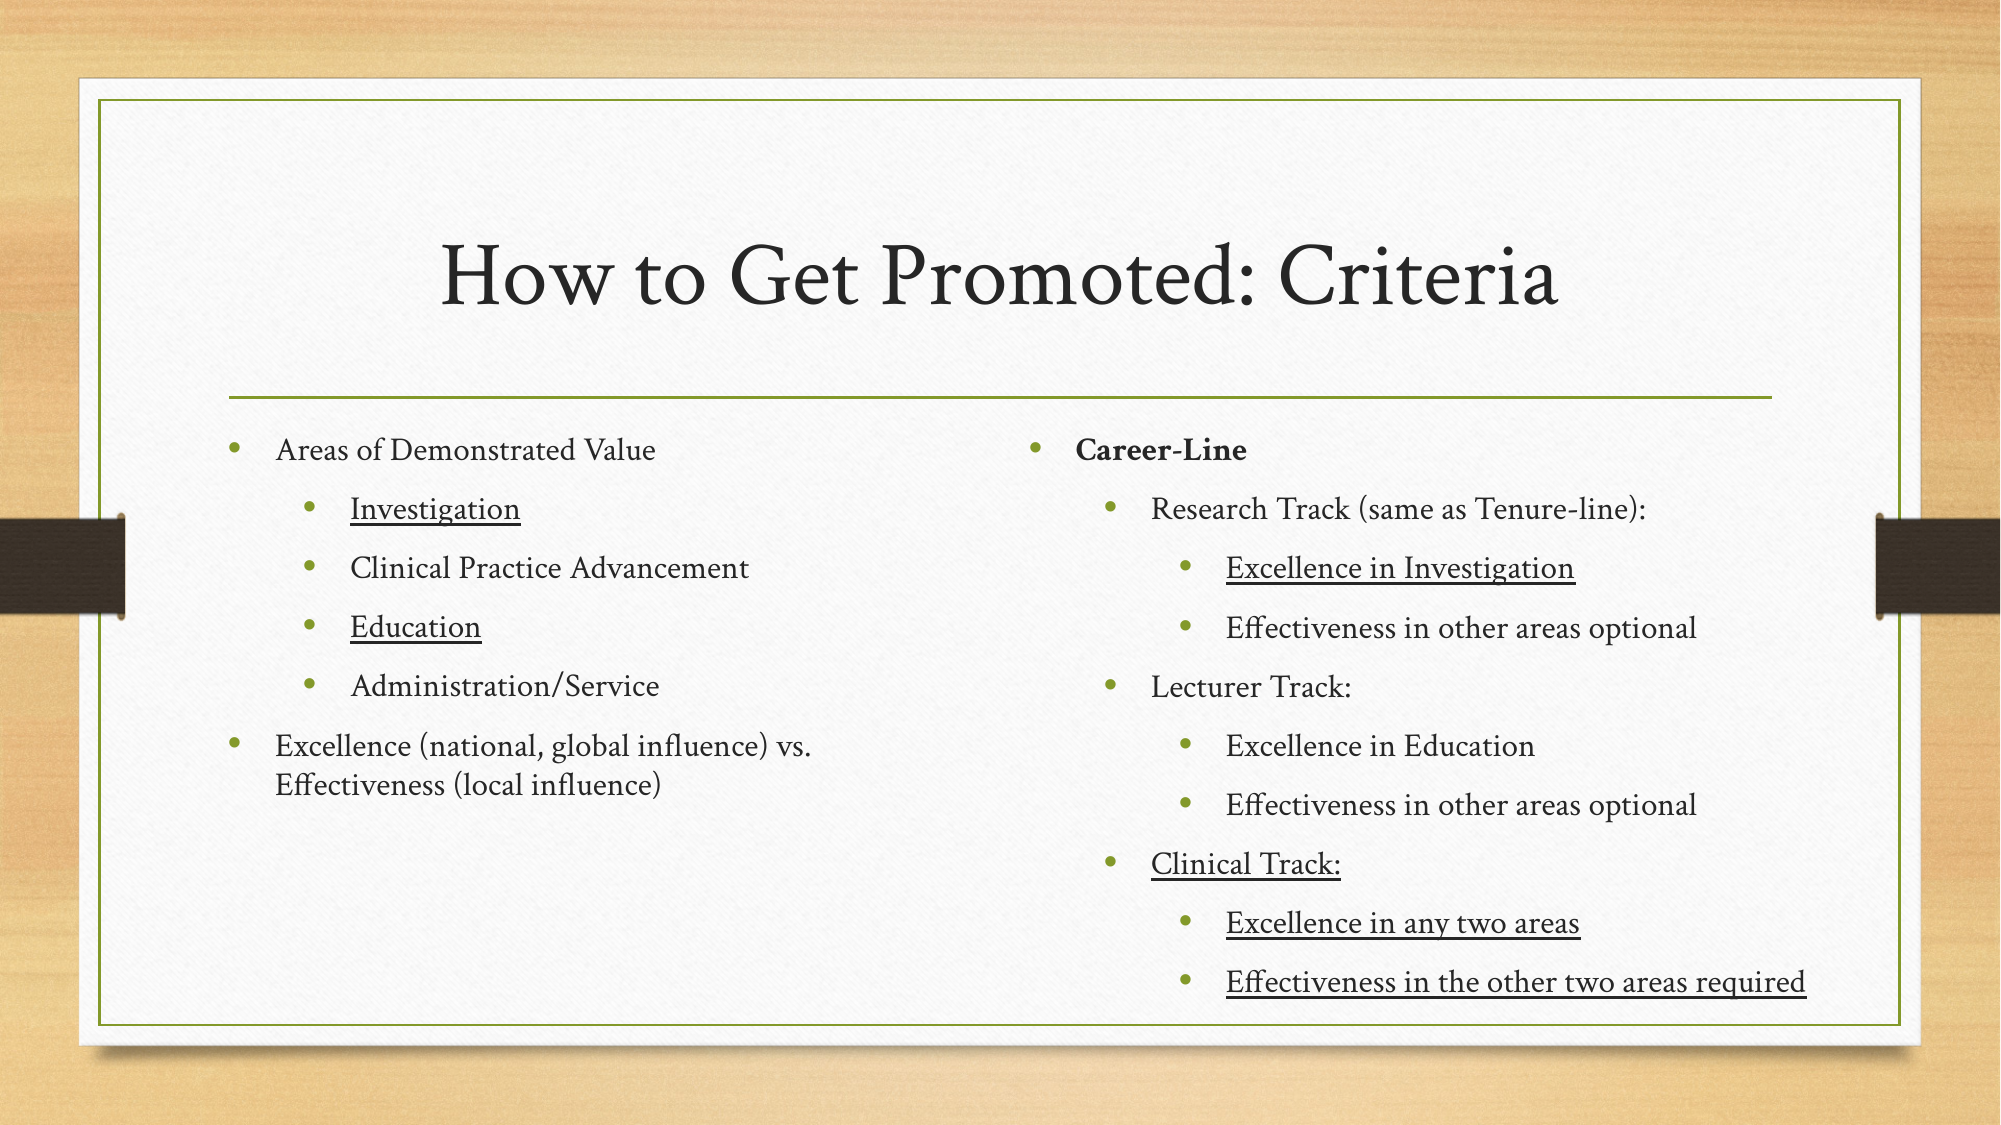

# How to Get Promoted: Criteria
Areas of Demonstrated Value
Investigation
Clinical Practice Advancement
Education
Administration/Service
Excellence (national, global influence) vs. Effectiveness (local influence)
Career-Line
Research Track (same as Tenure-line):
Excellence in Investigation
Effectiveness in other areas optional
Lecturer Track:
Excellence in Education
Effectiveness in other areas optional
Clinical Track:
Excellence in any two areas
Effectiveness in the other two areas required